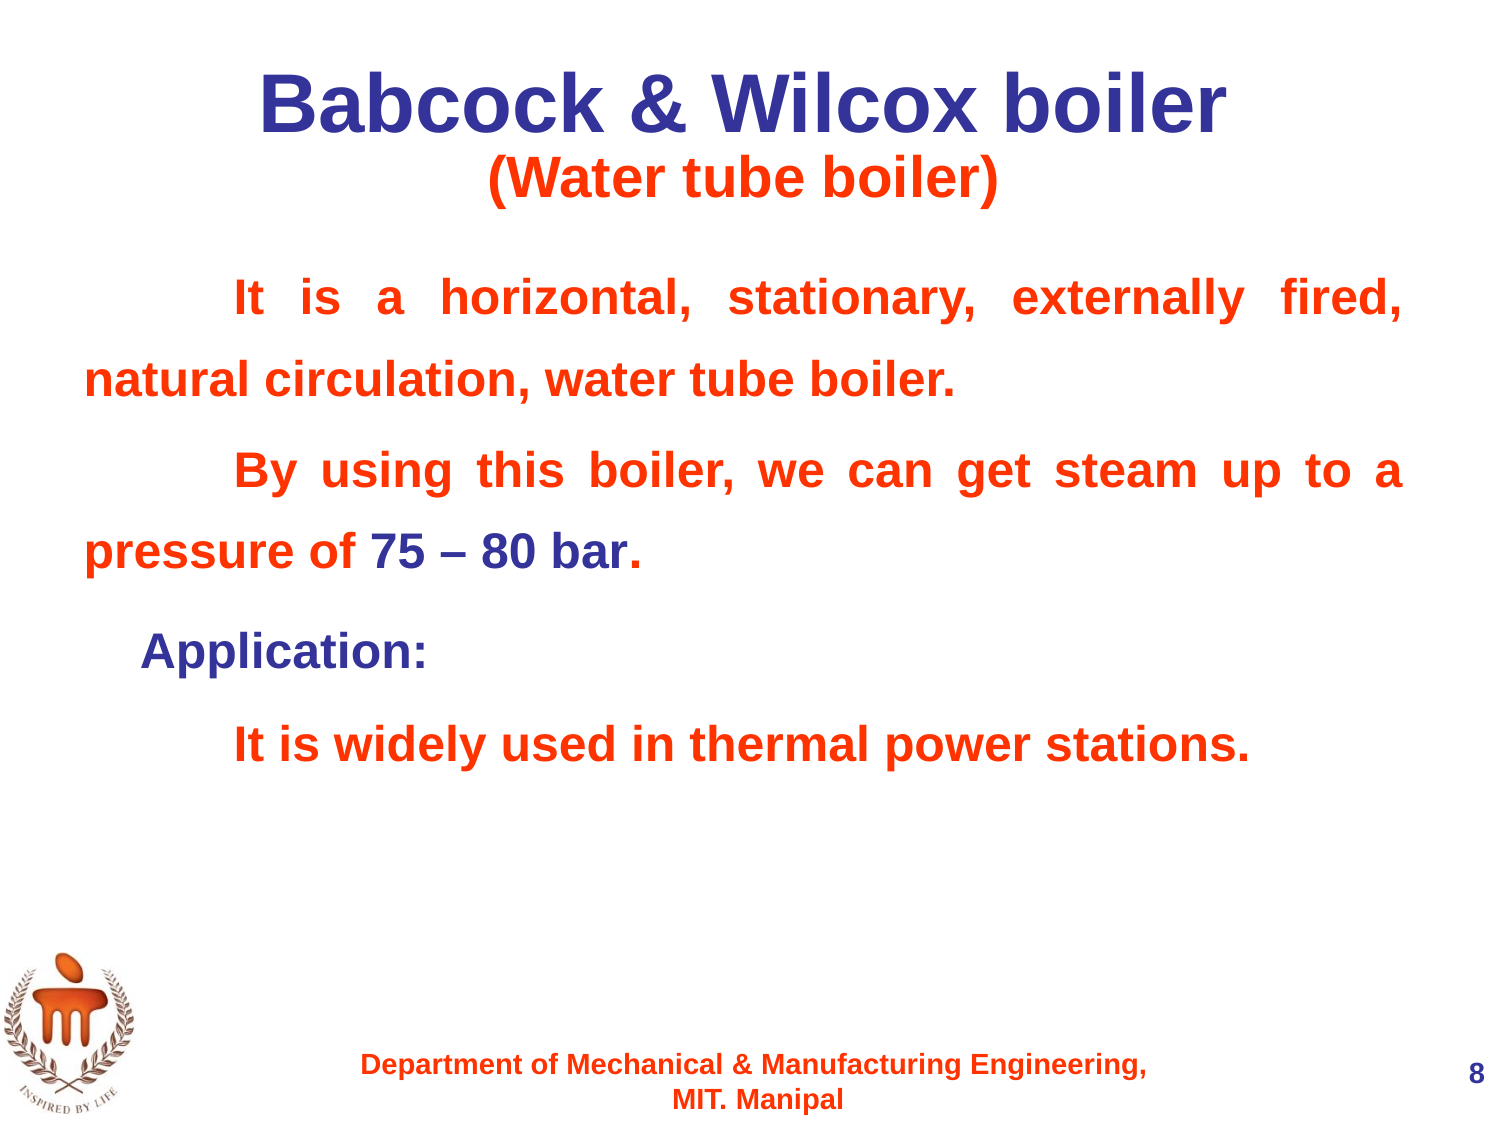

Babcock & Wilcox boiler
(Water tube boiler)

	It is a horizontal, stationary, externally fired, natural circulation, water tube boiler.

	By using this boiler, we can get steam up to a pressure of 75 – 80 bar.

    Application:
	It is widely used in thermal power stations.
Department of Mechanical & Manufacturing Engineering,
MIT. Manipal

8